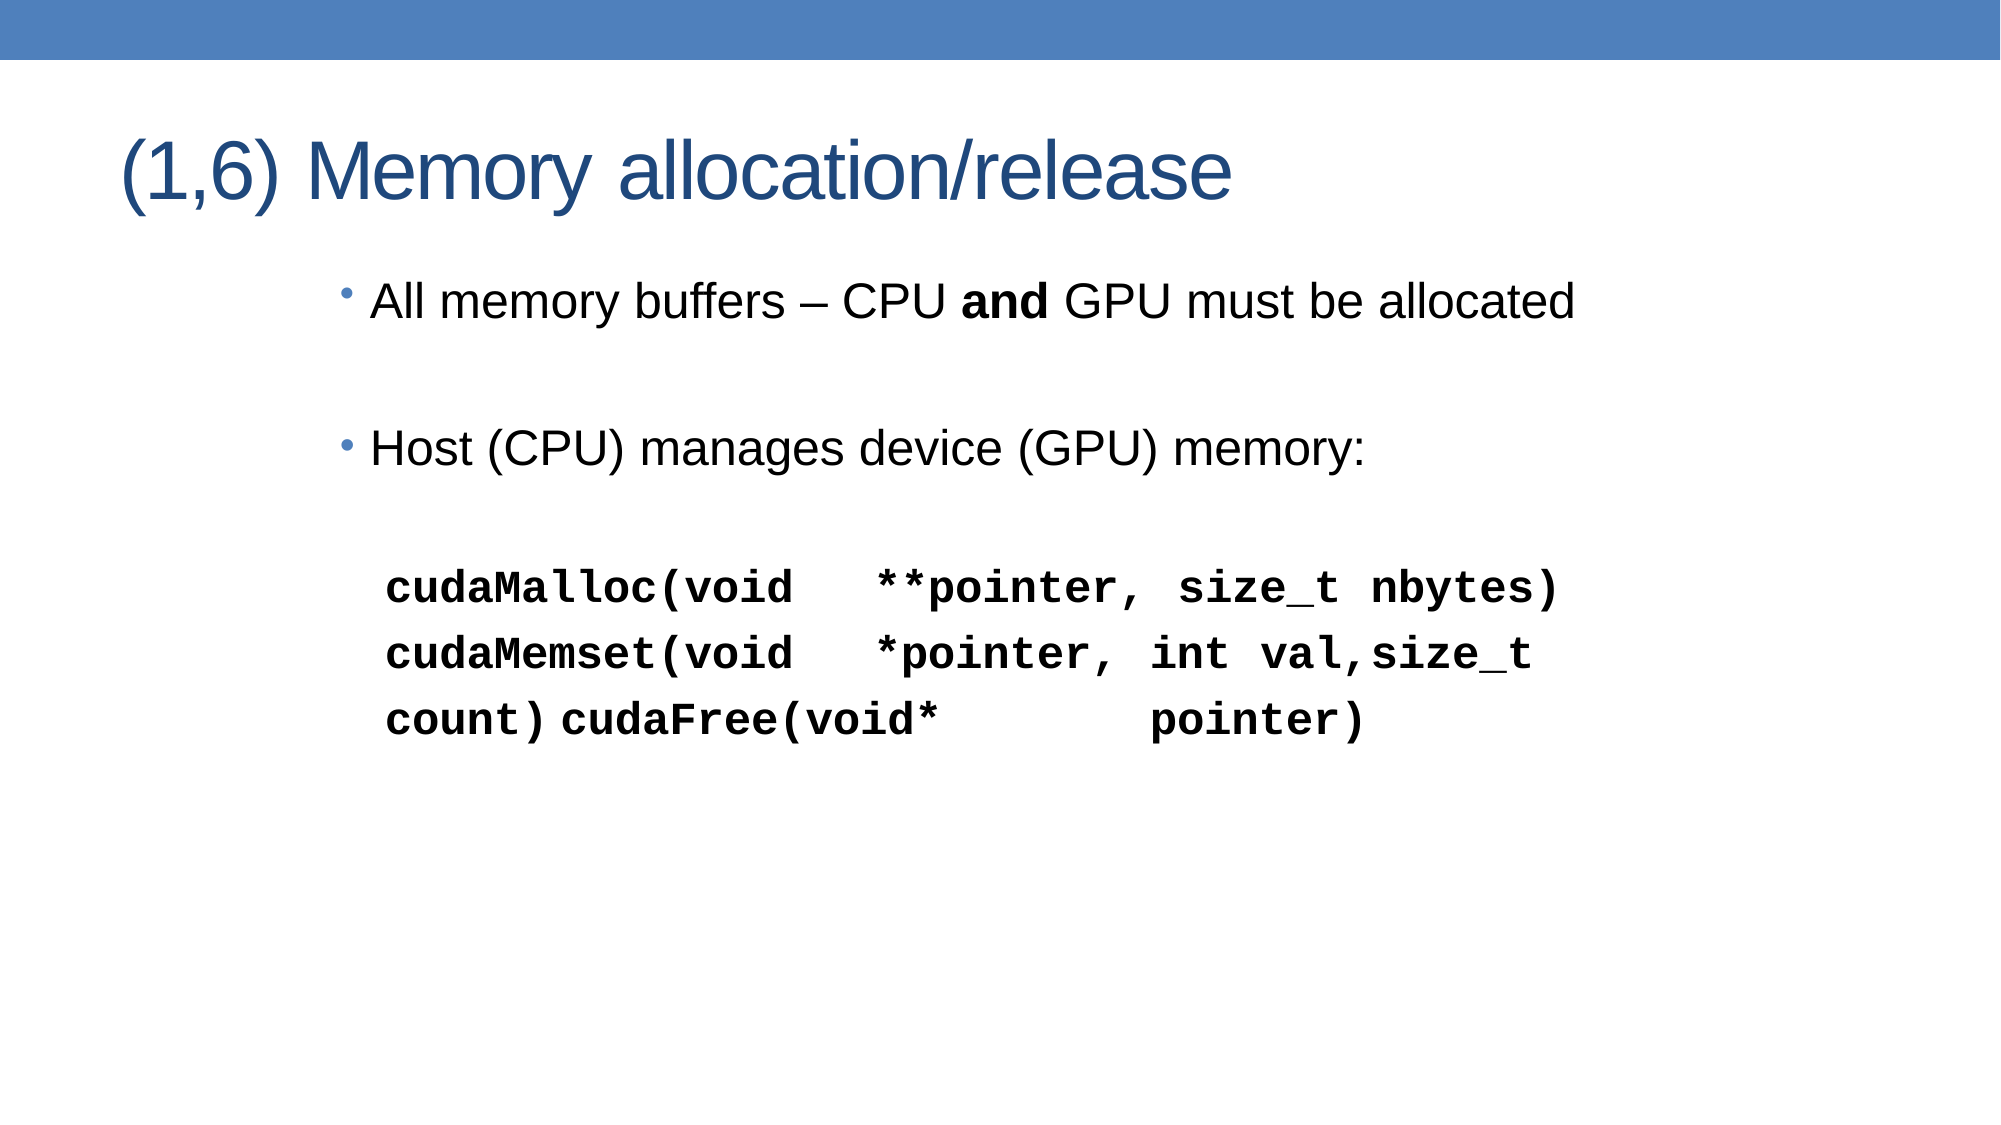

# (1,6) Memory allocation/release
All memory buffers – CPU and GPU must be allocated

Host (CPU) manages device (GPU) memory:

cudaMalloc(void		**pointer,		size_t	nbytes) cudaMemset(void		*pointer,	int	val,	size_t	count) cudaFree(void*	pointer)